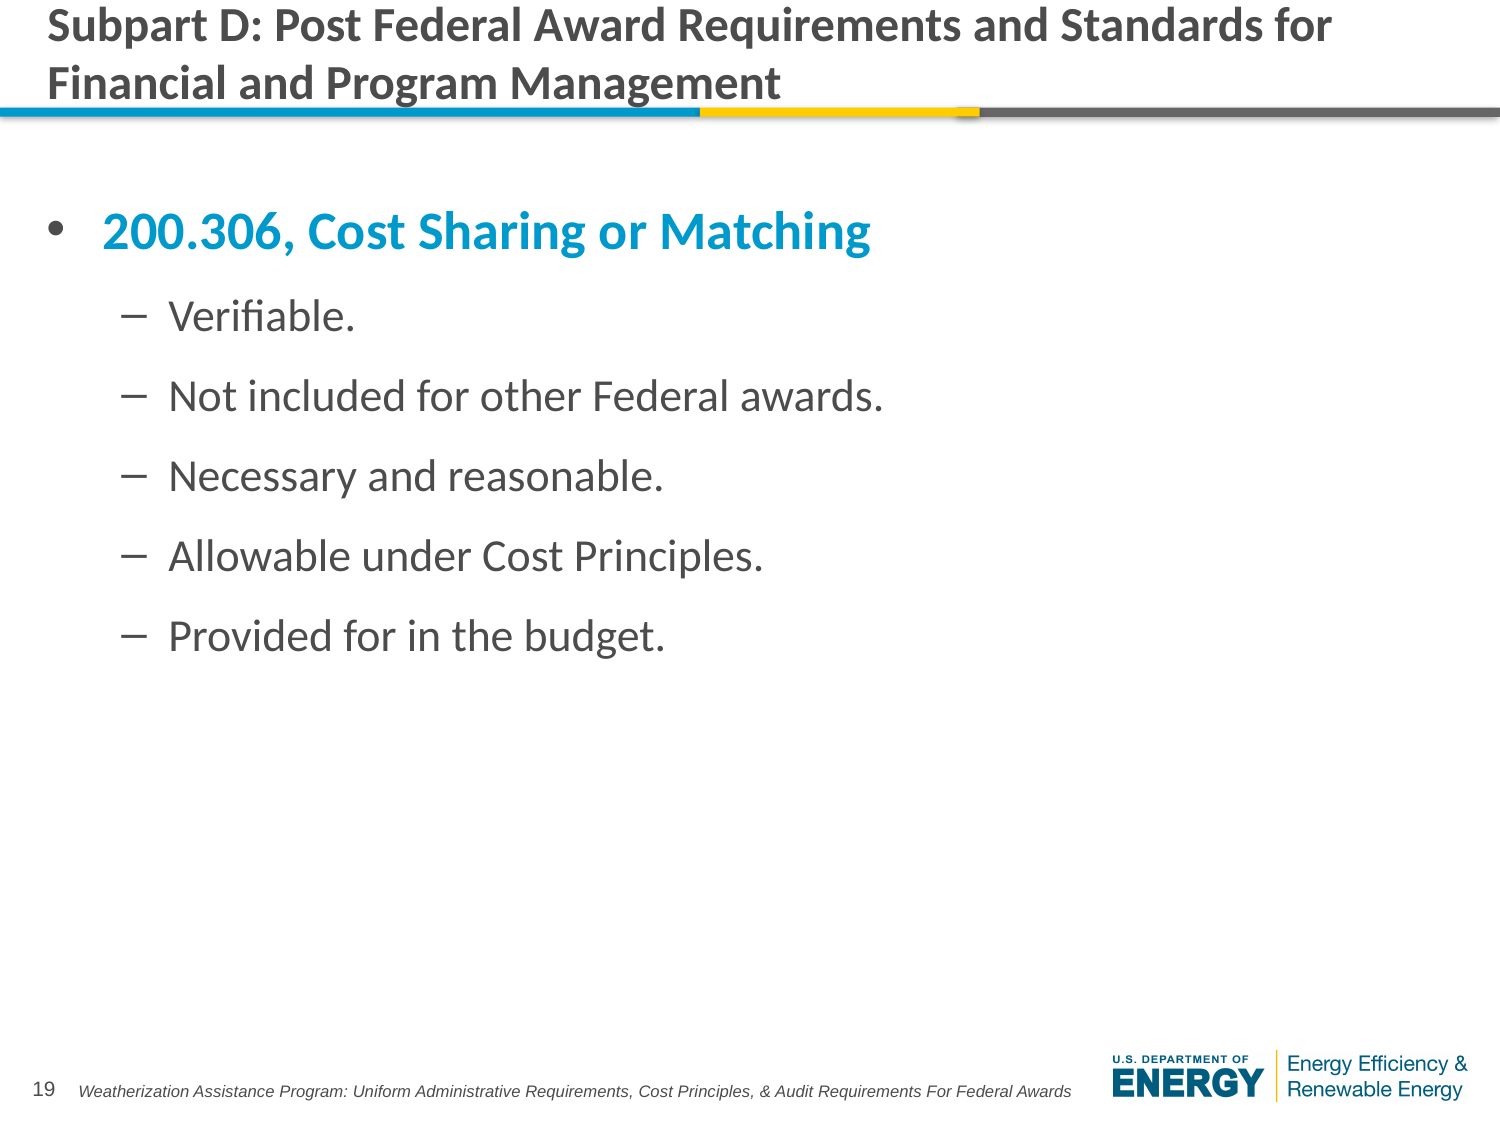

# Subpart D: Post Federal Award Requirements and Standards for Financial and Program Management
200.306, Cost Sharing or Matching
Verifiable.
Not included for other Federal awards.
Necessary and reasonable.
Allowable under Cost Principles.
Provided for in the budget.